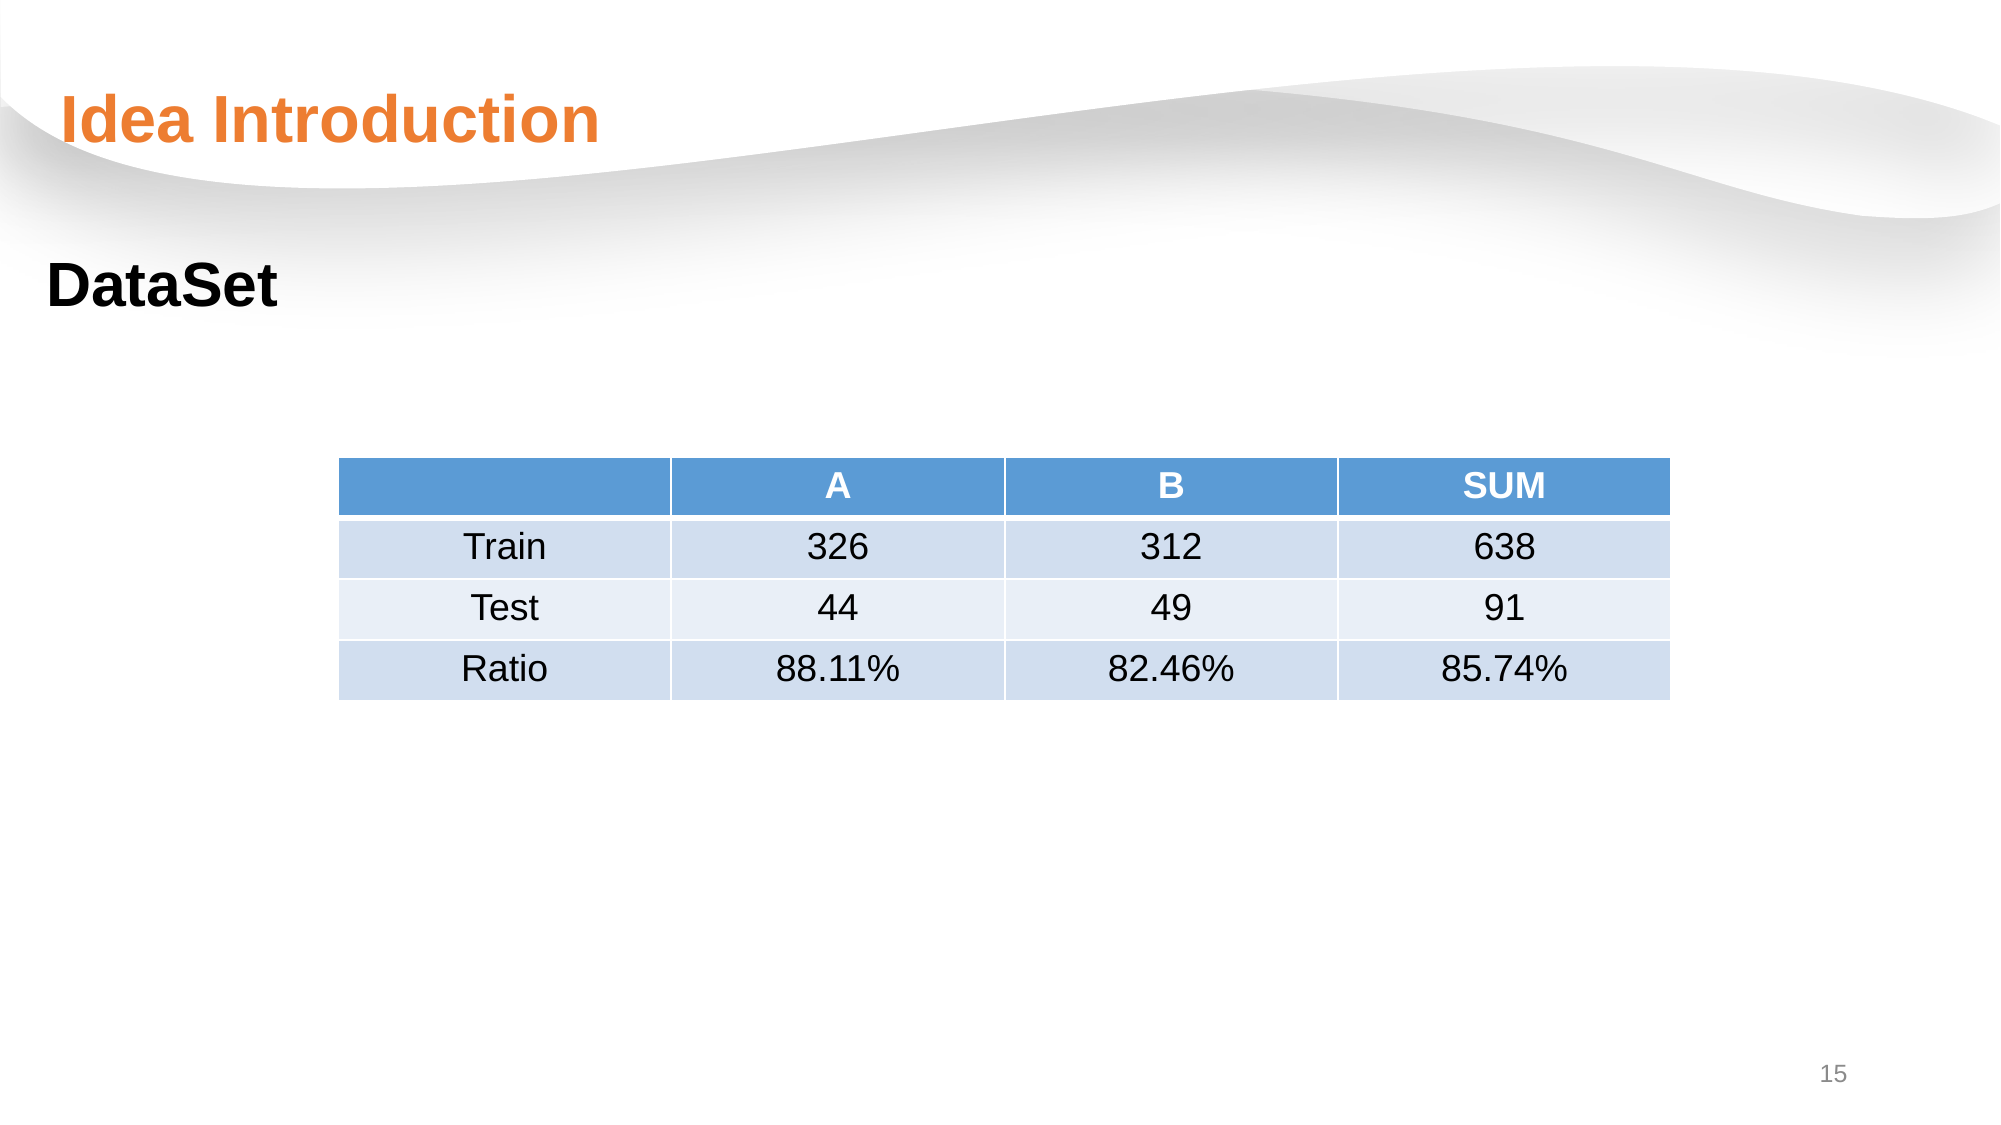

Idea Introduction

DataSet
|  | A | B | SUM |
| --- | --- | --- | --- |
| Train | 326 | 312 | 638 |
| Test | 44 | 49 | 91 |
| Ratio | 88.11% | 82.46% | 85.74% |
15